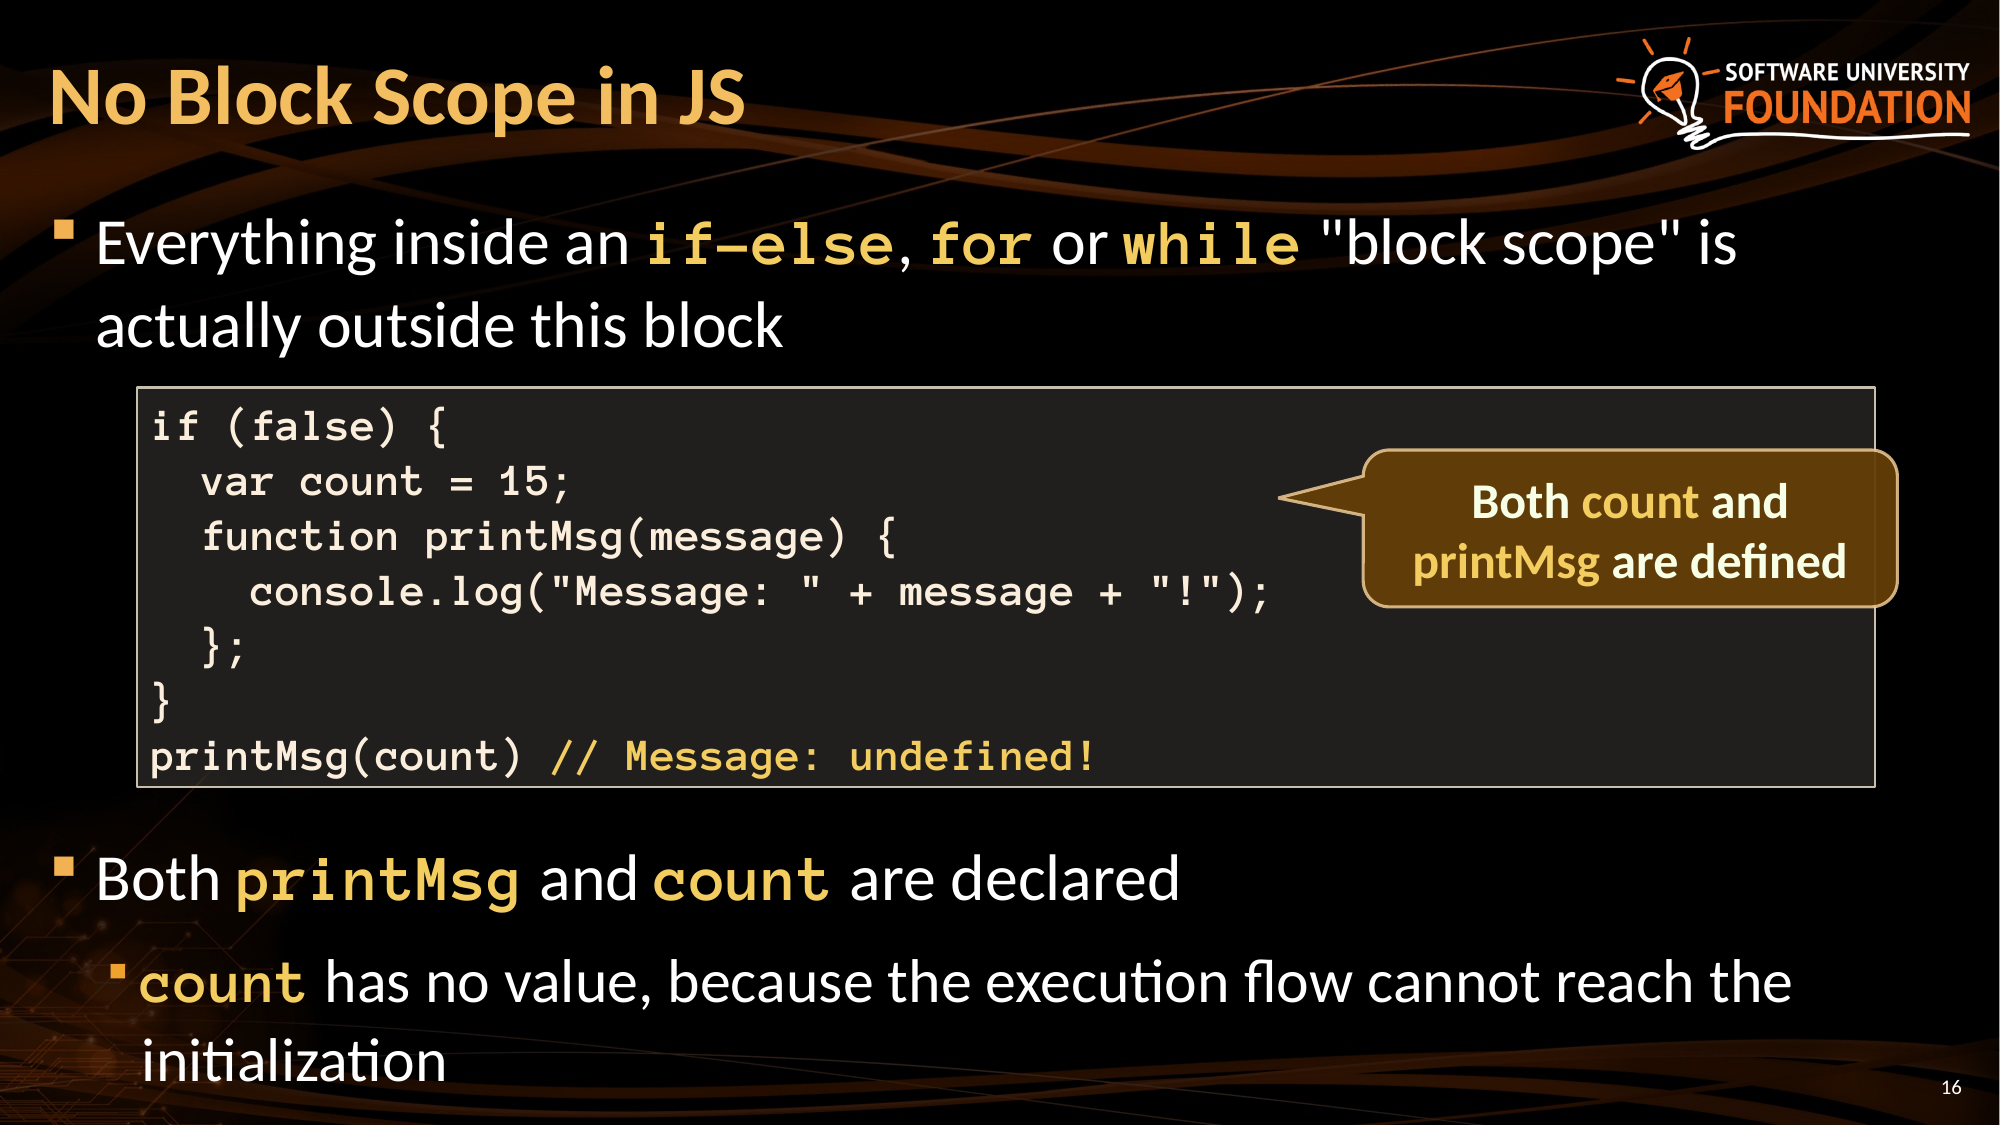

# No Block Scope in JS
Everything inside an if-else, for or while "block scope" is actually outside this block

Both printMsg and count are declared
count has no value, because the execution flow cannot reach the initialization
if (false) {
  var count = 15;
  function printMsg(message) {
    console.log("Message: " + message + "!");
  };
}
printMsg(count) // Message: undefined!
Both count and printMsg are defined
16